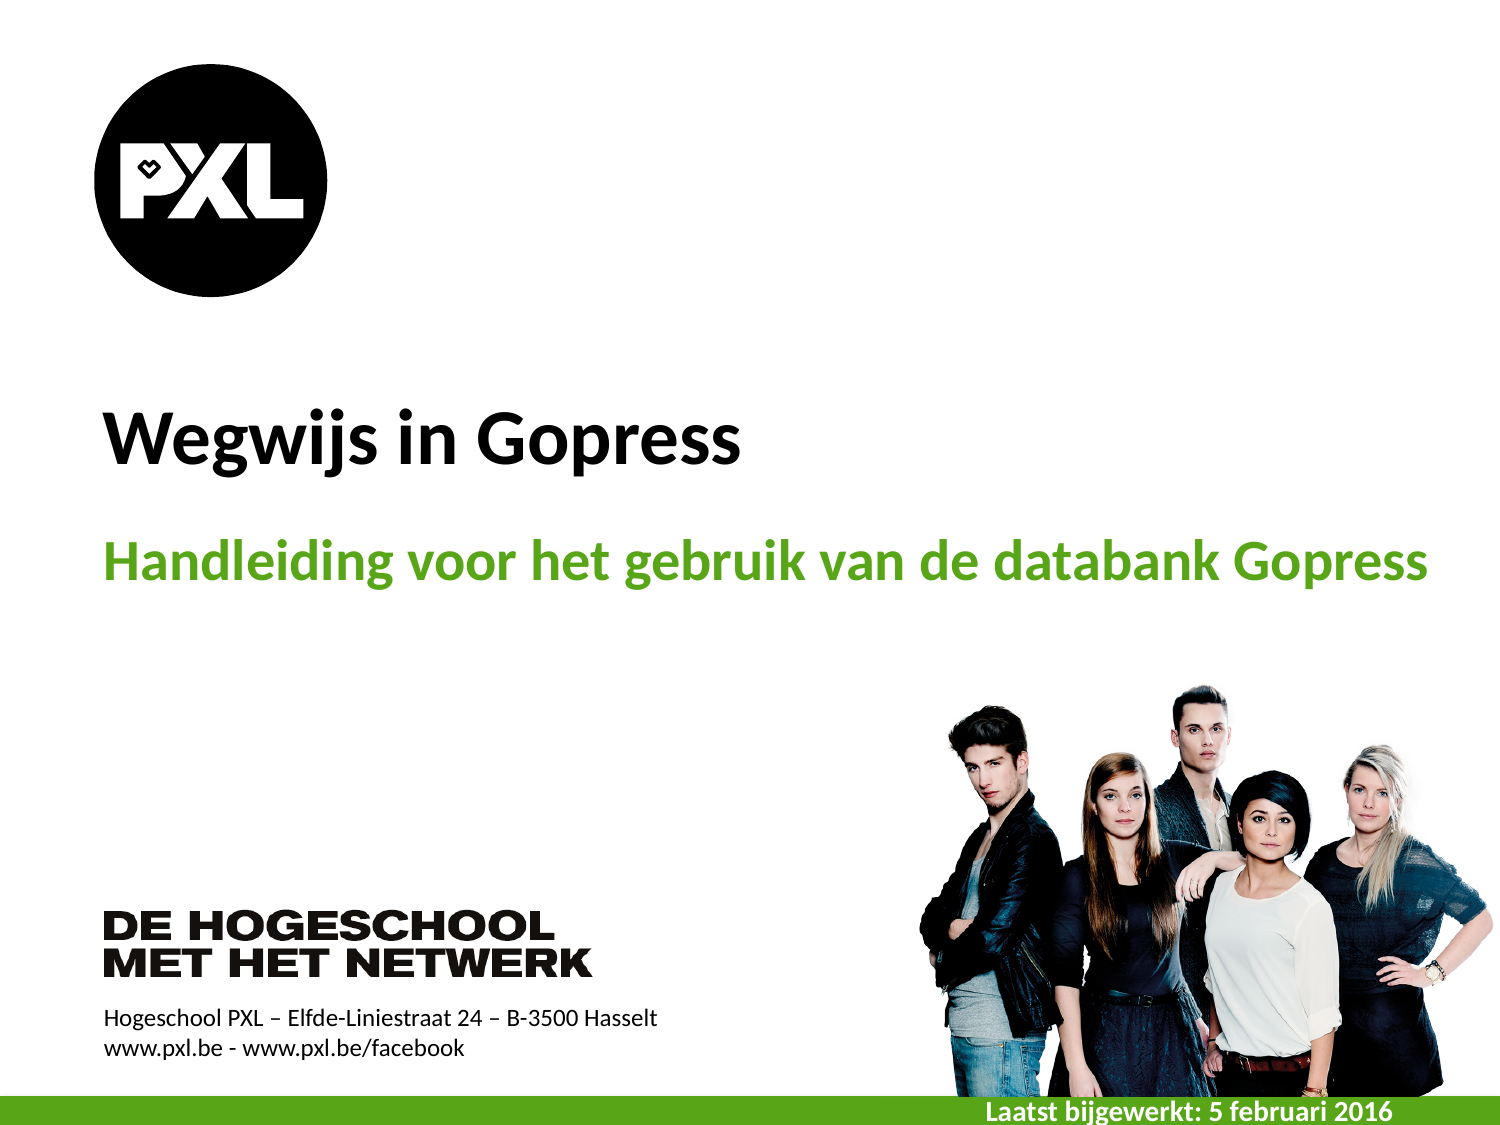

# Wegwijs in Gopress
Handleiding voor het gebruik van de databank Gopress
Laatst bijgewerkt: 5 februari 2016